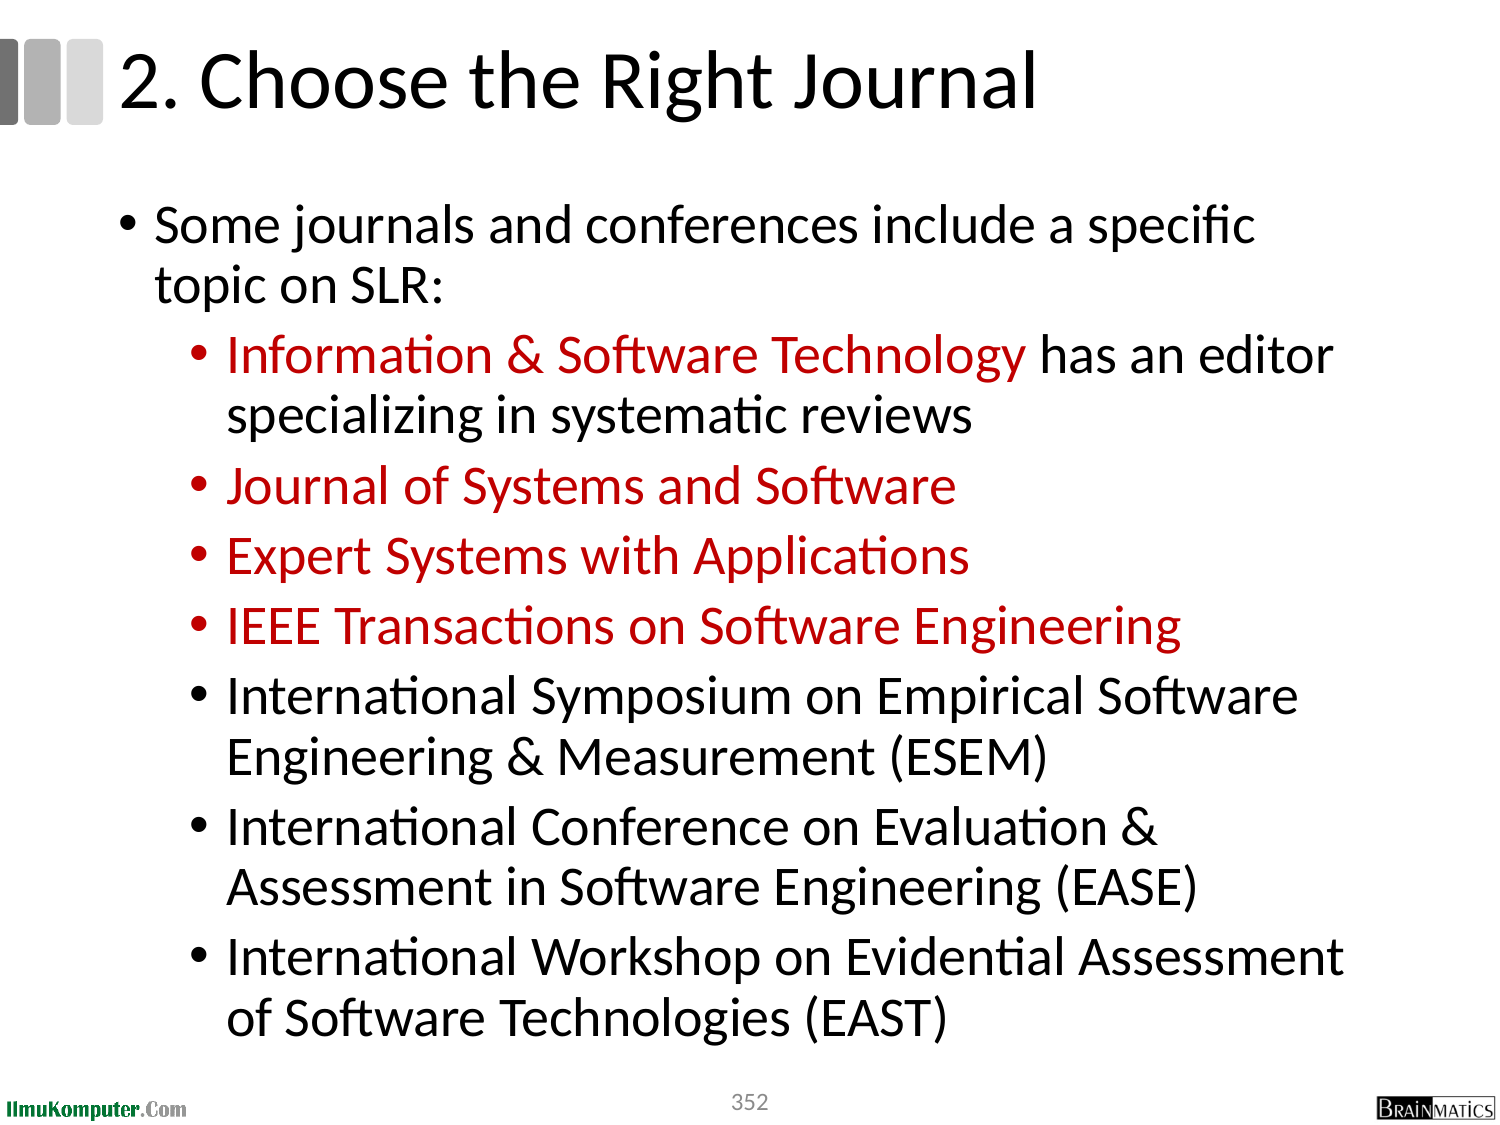

# 2. Choose the Right Journal
Some journals and conferences include a specific topic on SLR:
Information & Software Technology has an editor specializing in systematic reviews
Journal of Systems and Software
Expert Systems with Applications
IEEE Transactions on Software Engineering
International Symposium on Empirical Software Engineering & Measurement (ESEM)
International Conference on Evaluation & Assessment in Software Engineering (EASE)
International Workshop on Evidential Assessment of Software Technologies (EAST)
352